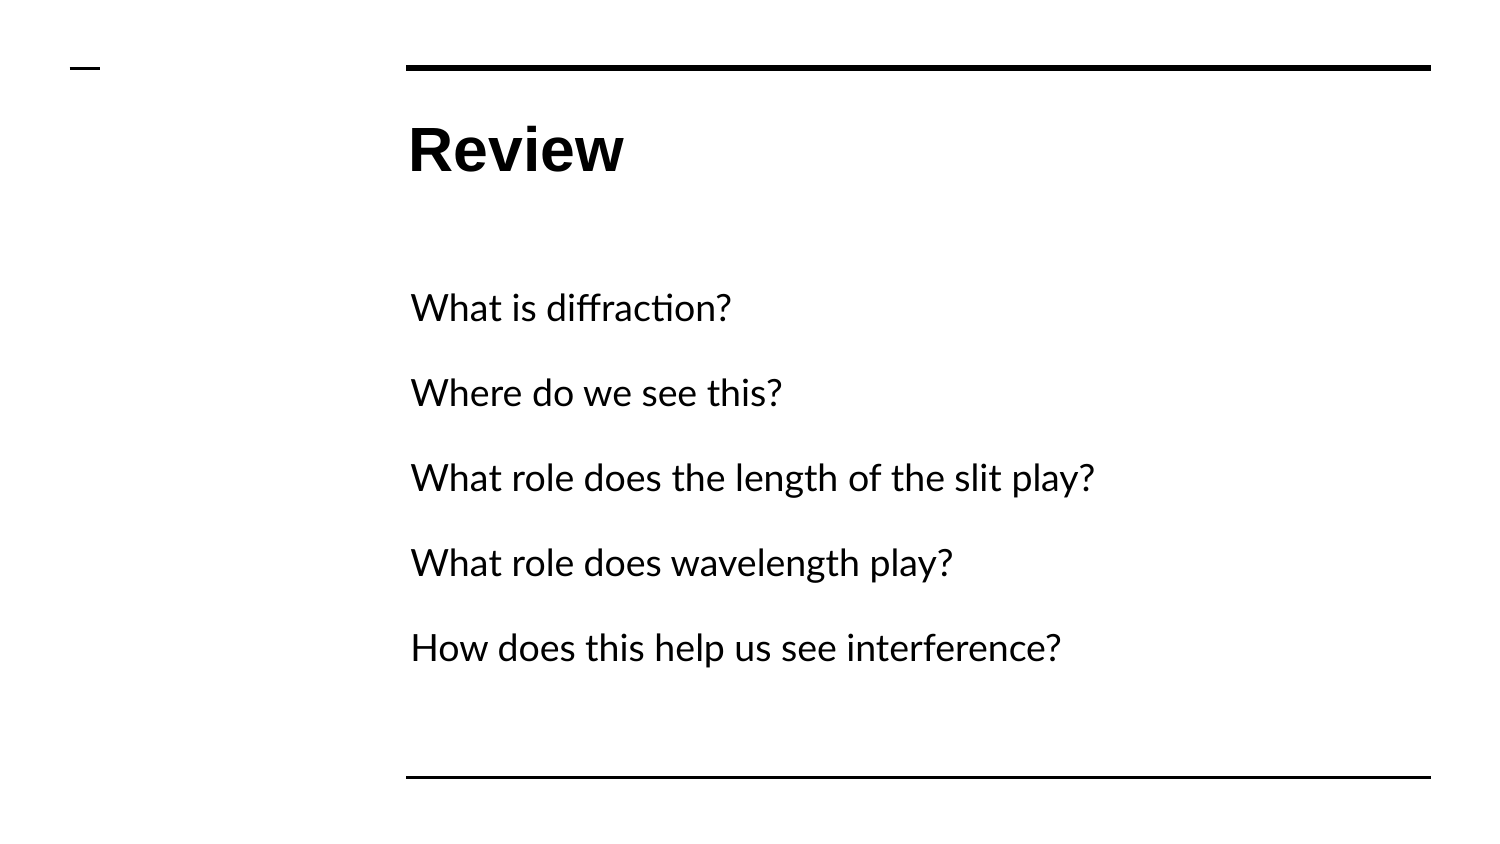

# Review
What is diffraction?
Where do we see this?
What role does the length of the slit play?
What role does wavelength play?
How does this help us see interference?